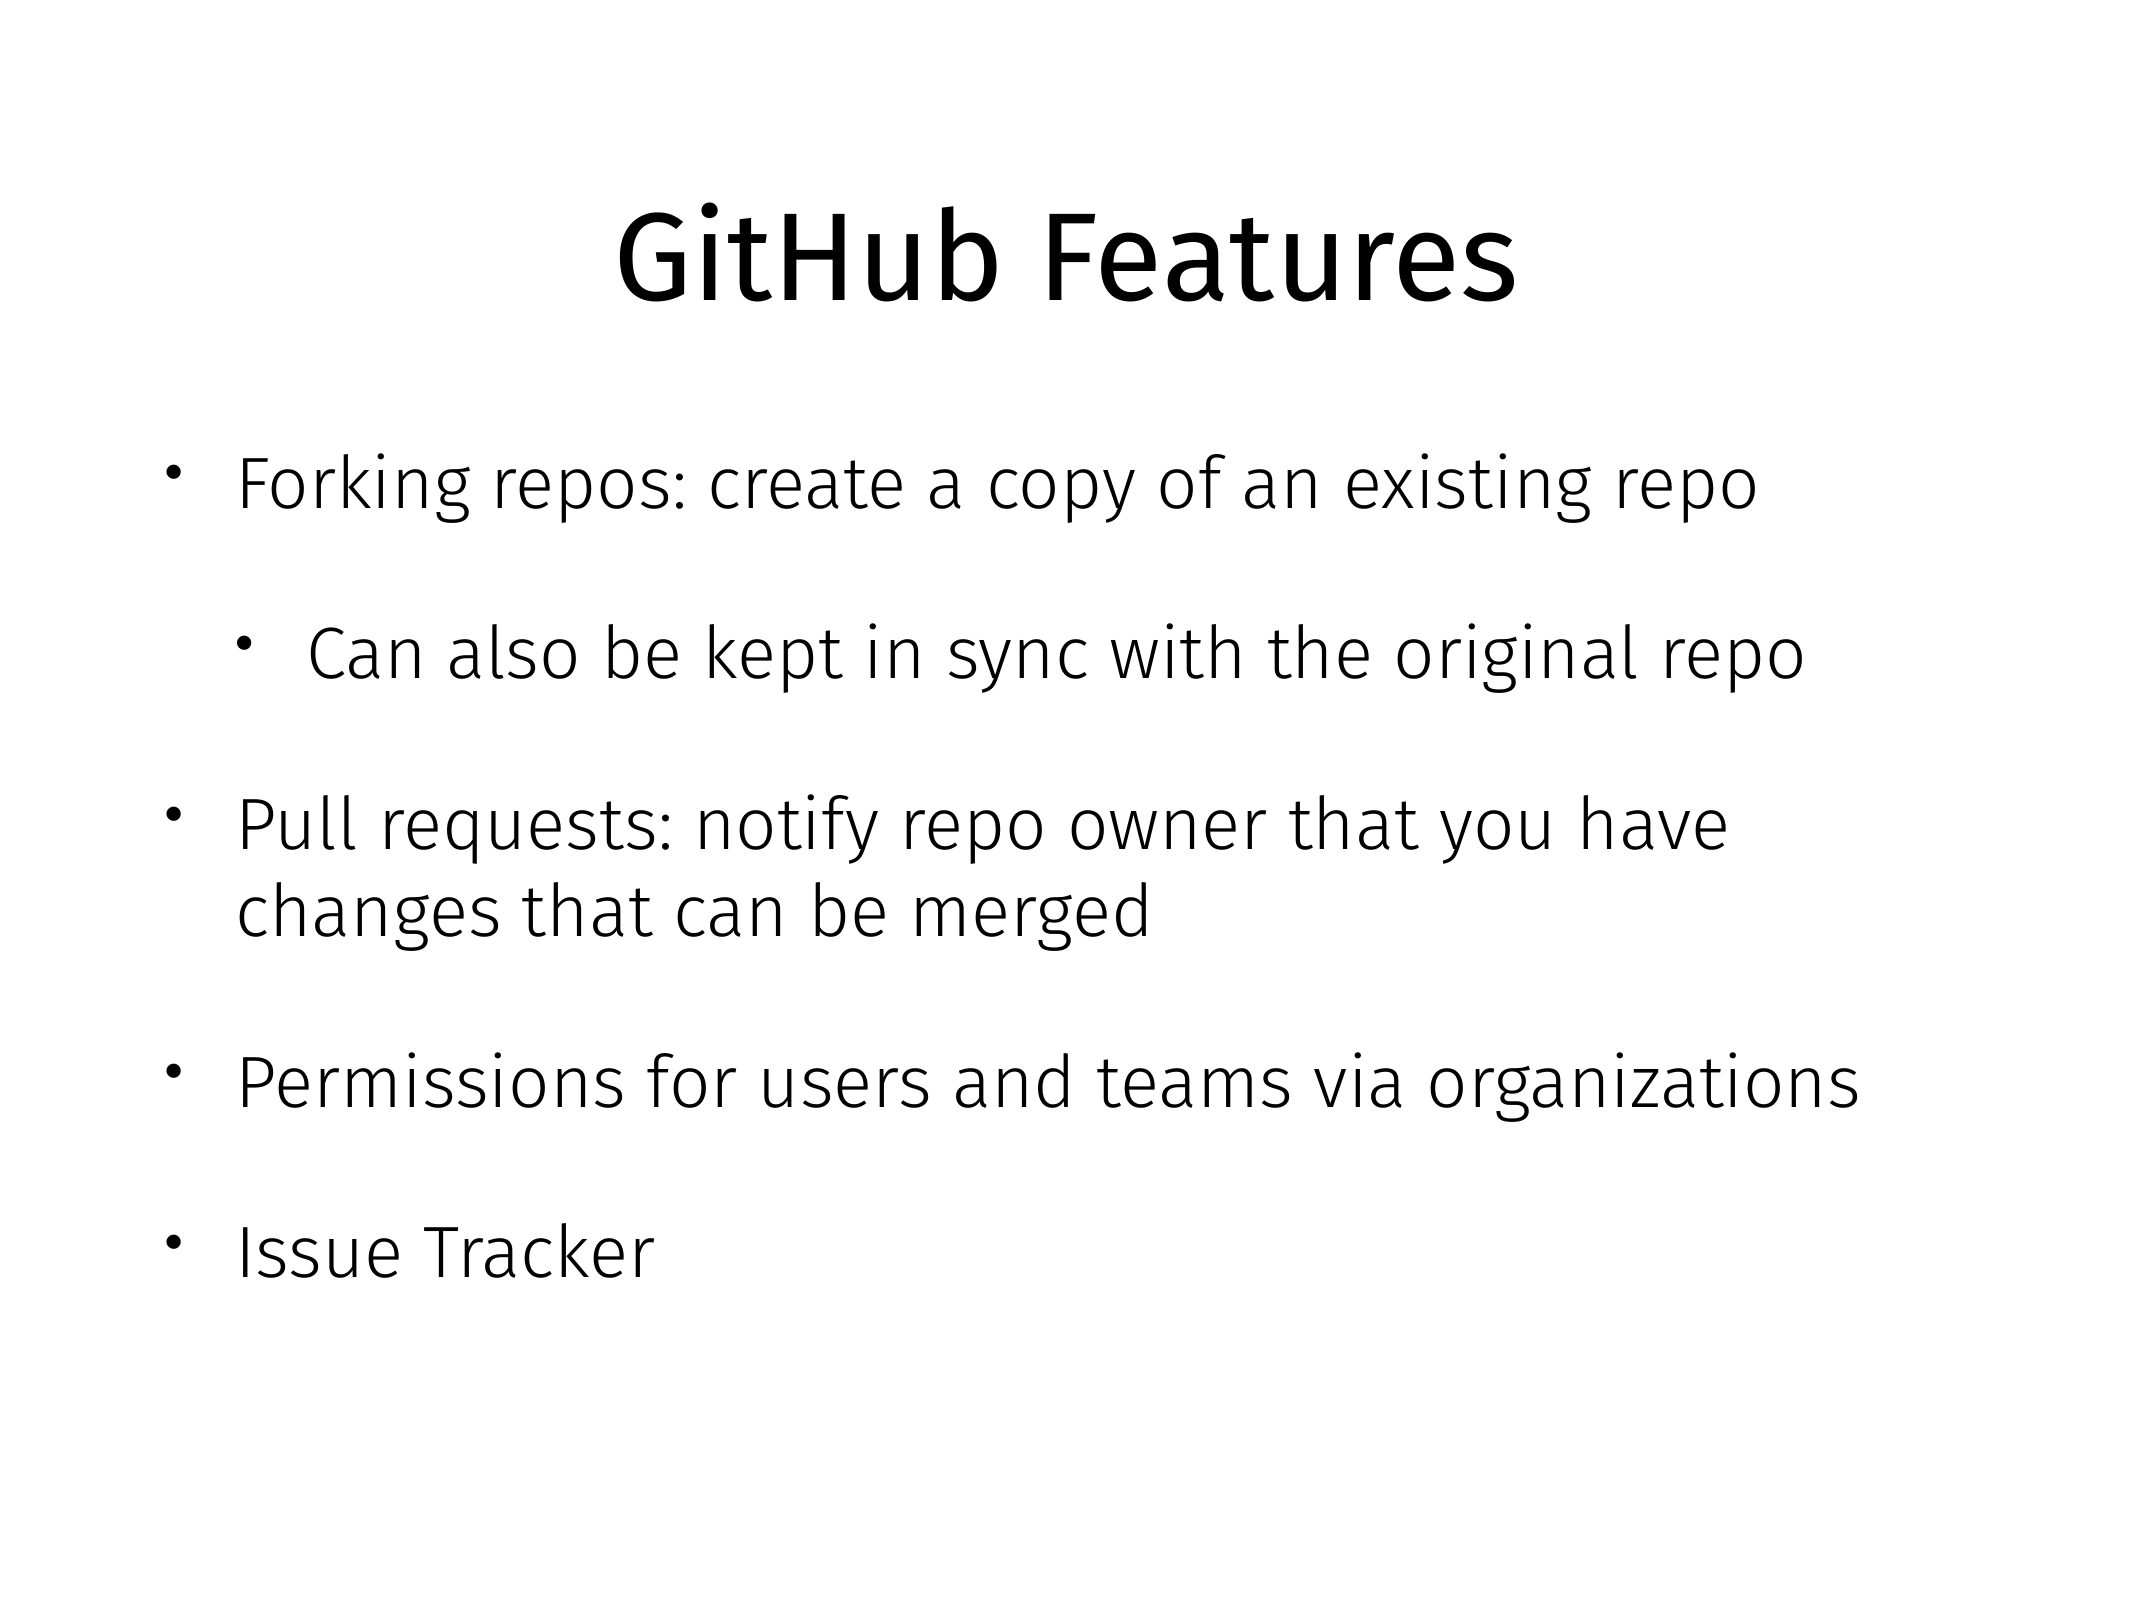

# GitHub Features
Forking repos: create a copy of an existing repo
Can also be kept in sync with the original repo
Pull requests: notify repo owner that you have changes that can be merged
Permissions for users and teams via organizations
Issue Tracker